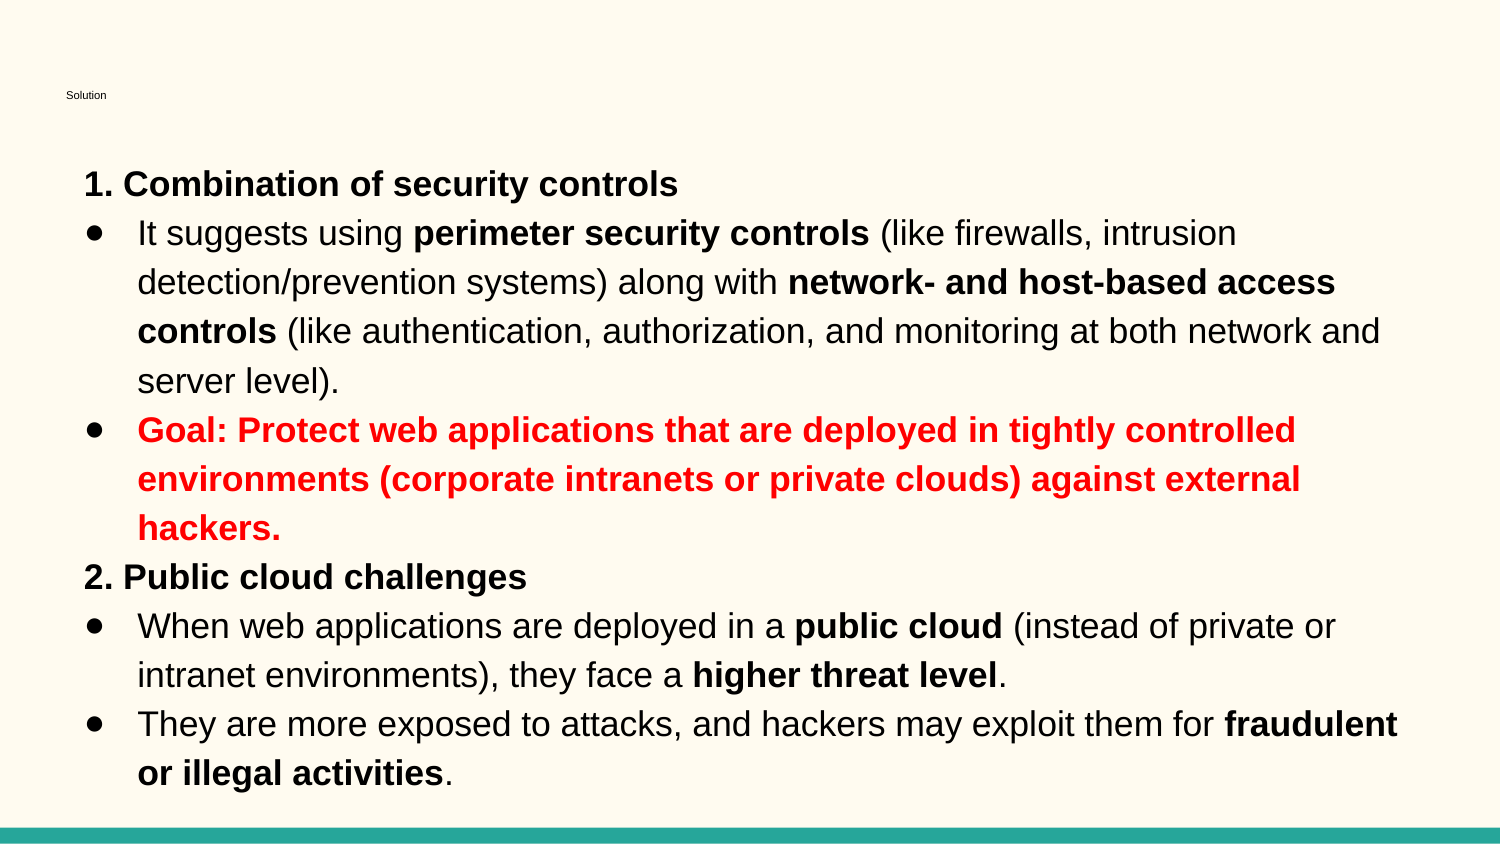

# Solution
1. Combination of security controls
It suggests using perimeter security controls (like firewalls, intrusion detection/prevention systems) along with network- and host-based access controls (like authentication, authorization, and monitoring at both network and server level).
Goal: Protect web applications that are deployed in tightly controlled environments (corporate intranets or private clouds) against external hackers.
2. Public cloud challenges
When web applications are deployed in a public cloud (instead of private or intranet environments), they face a higher threat level.
They are more exposed to attacks, and hackers may exploit them for fraudulent or illegal activities.